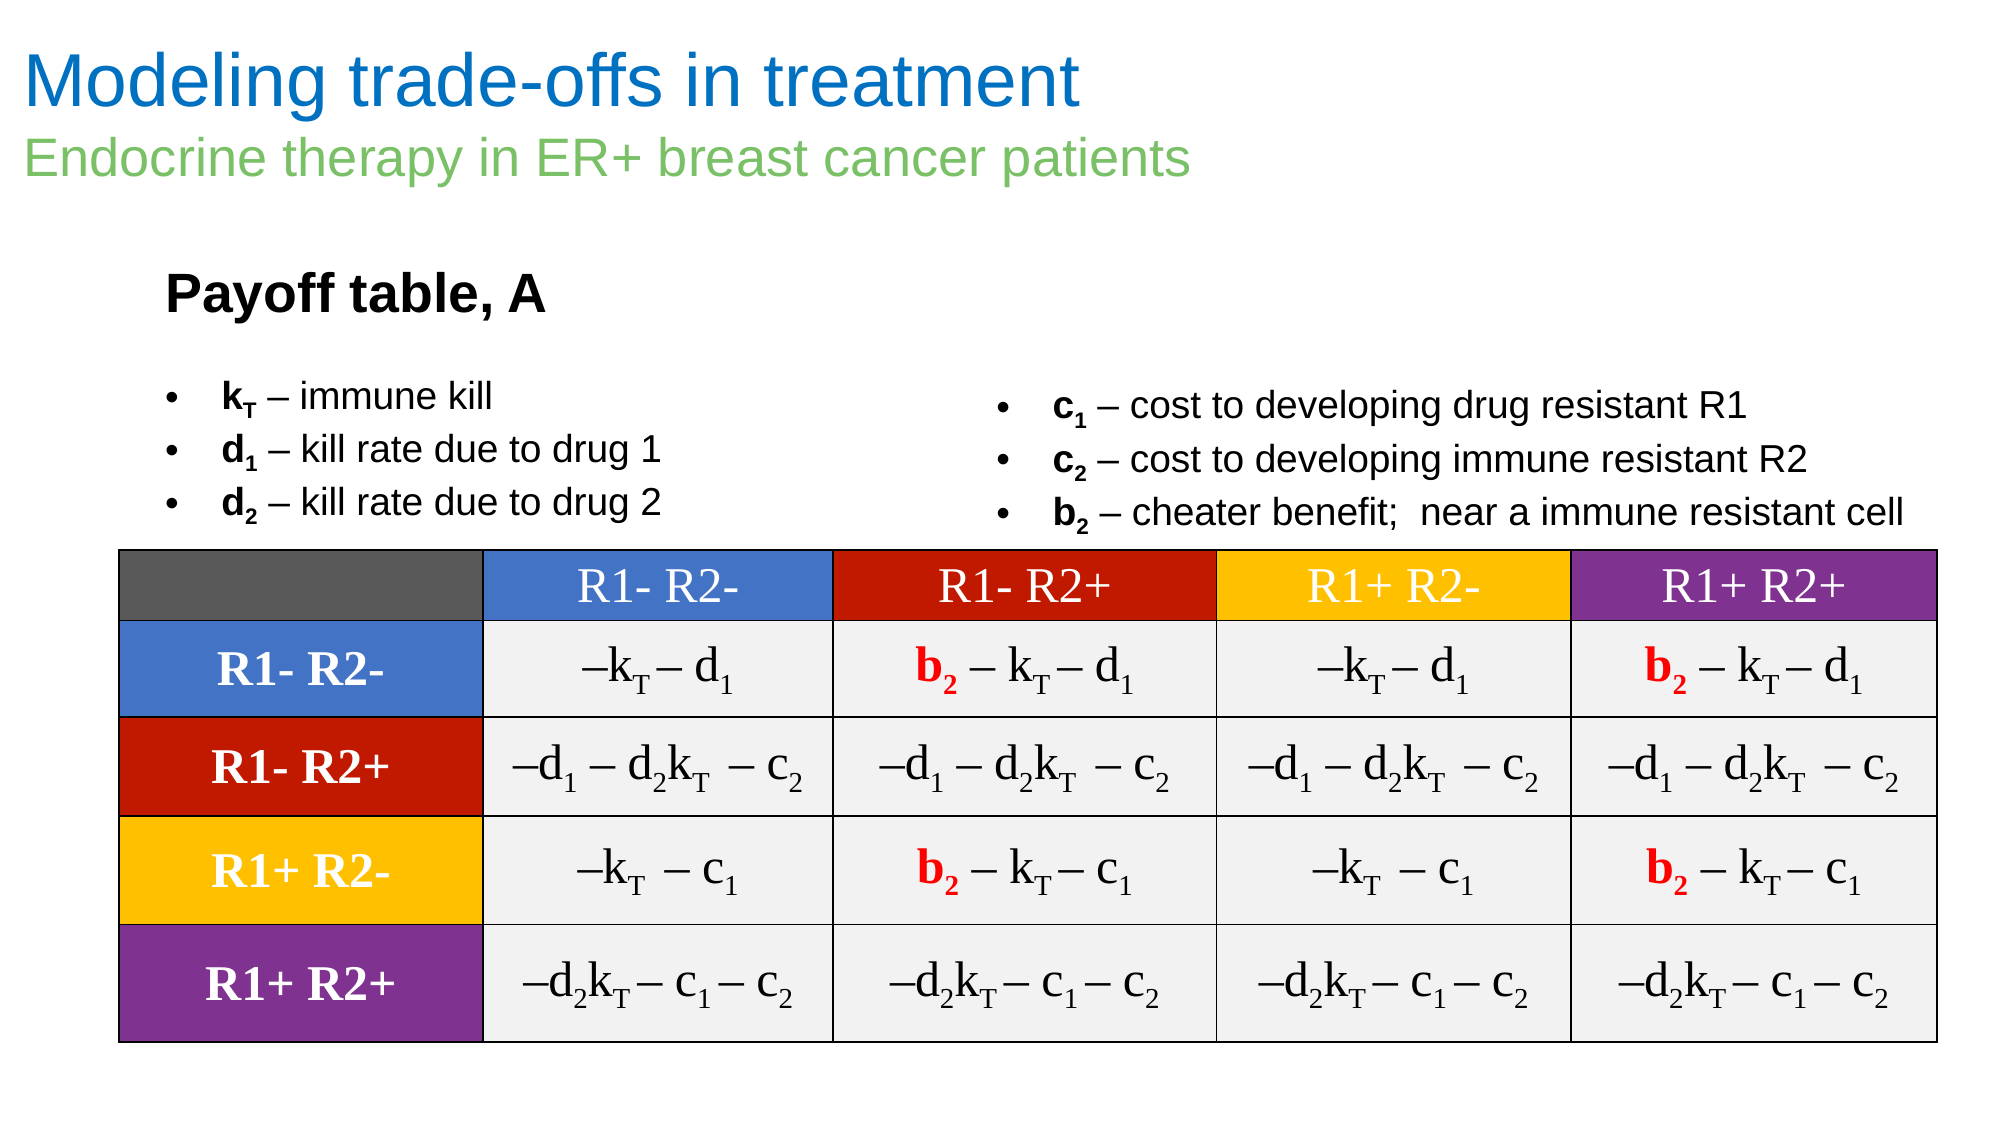

Modeling trade-offs in treatment
Endocrine therapy in ER+ breast cancer patients
Payoff table, A

kT – immune kill
d1 – kill rate due to drug 1
d2 – kill rate due to drug 2
c1 – cost to developing drug resistant R1
c2 – cost to developing immune resistant R2
b2 – cheater benefit;  near a immune resistant cell
|  | R1- R2- | R1- R2+ | R1+ R2- | R1+ R2+ |
| --- | --- | --- | --- | --- |
| R1- R2- | –kT – d1 | b2 – kT – d1 | –kT – d1 | b2 – kT – d1 |
| R1- R2+ | –d1 – d2kT – c2 | –d1 – d2kT – c2 | –d1 – d2kT – c2 | –d1 – d2kT – c2 |
| R1+ R2- | –kT – c1 | b2 – kT – c1 | –kT – c1 | b2 – kT – c1 |
| R1+ R2+ | –d2kT – c1 – c2 | –d2kT – c1 – c2 | –d2kT – c1 – c2 | –d2kT – c1 – c2 |